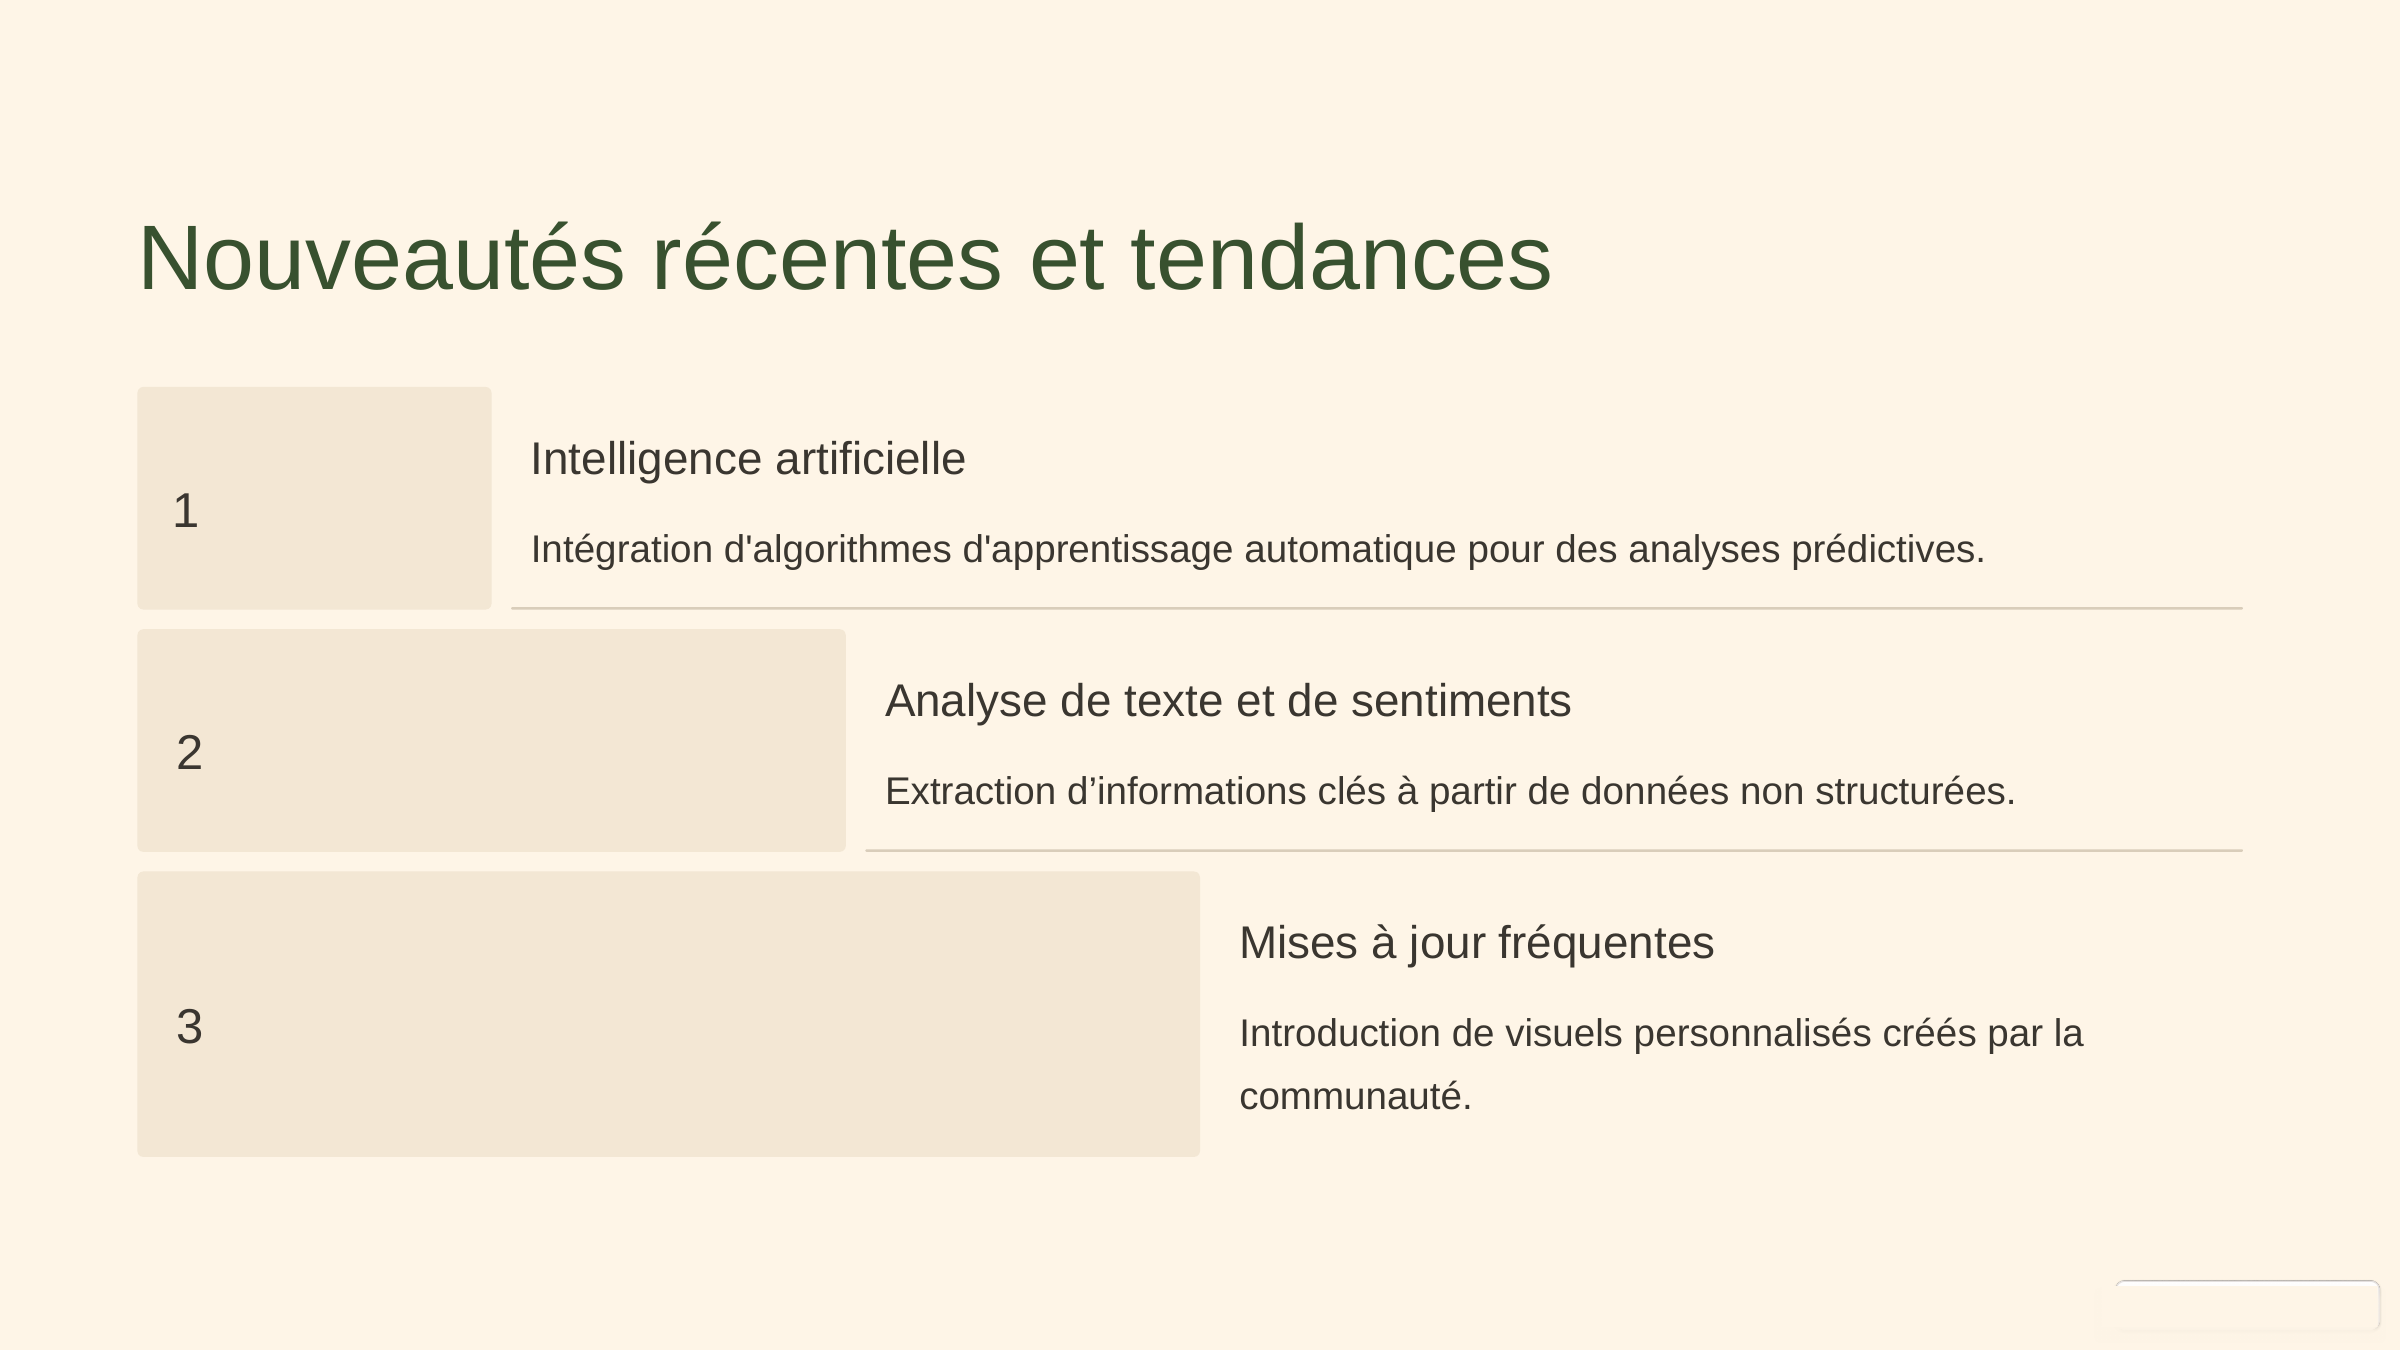

Nouveautés récentes et tendances

Intelligence artificielle
1
Intégration d'algorithmes d'apprentissage automatique pour des analyses prédictives.

Analyse de texte et de sentiments
2
Extraction d’informations clés à partir de données non structurées.

Mises à jour fréquentes
3
Introduction de visuels personnalisés créés par la communauté.